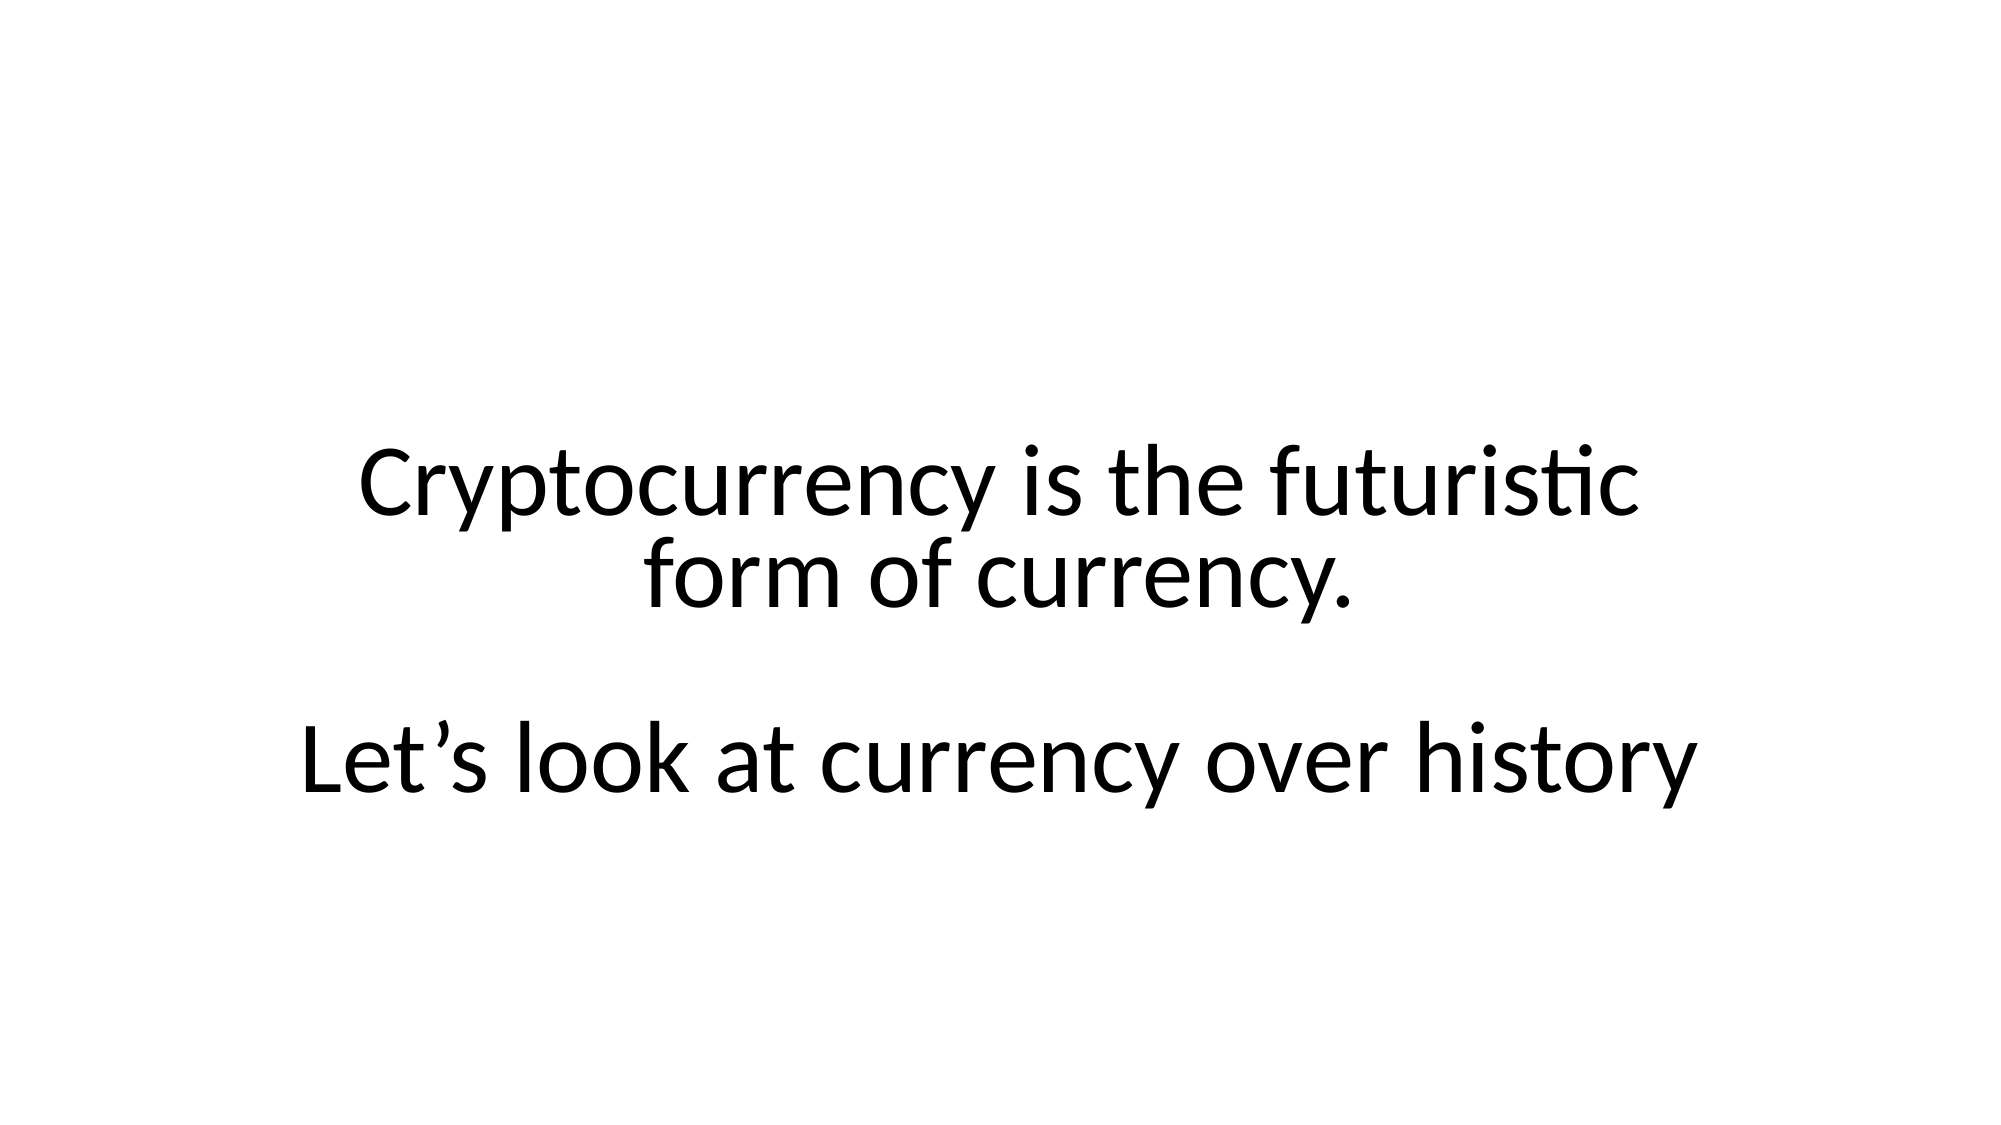

# Cryptocurrency is the futuristic form of currency. Let’s look at currency over history